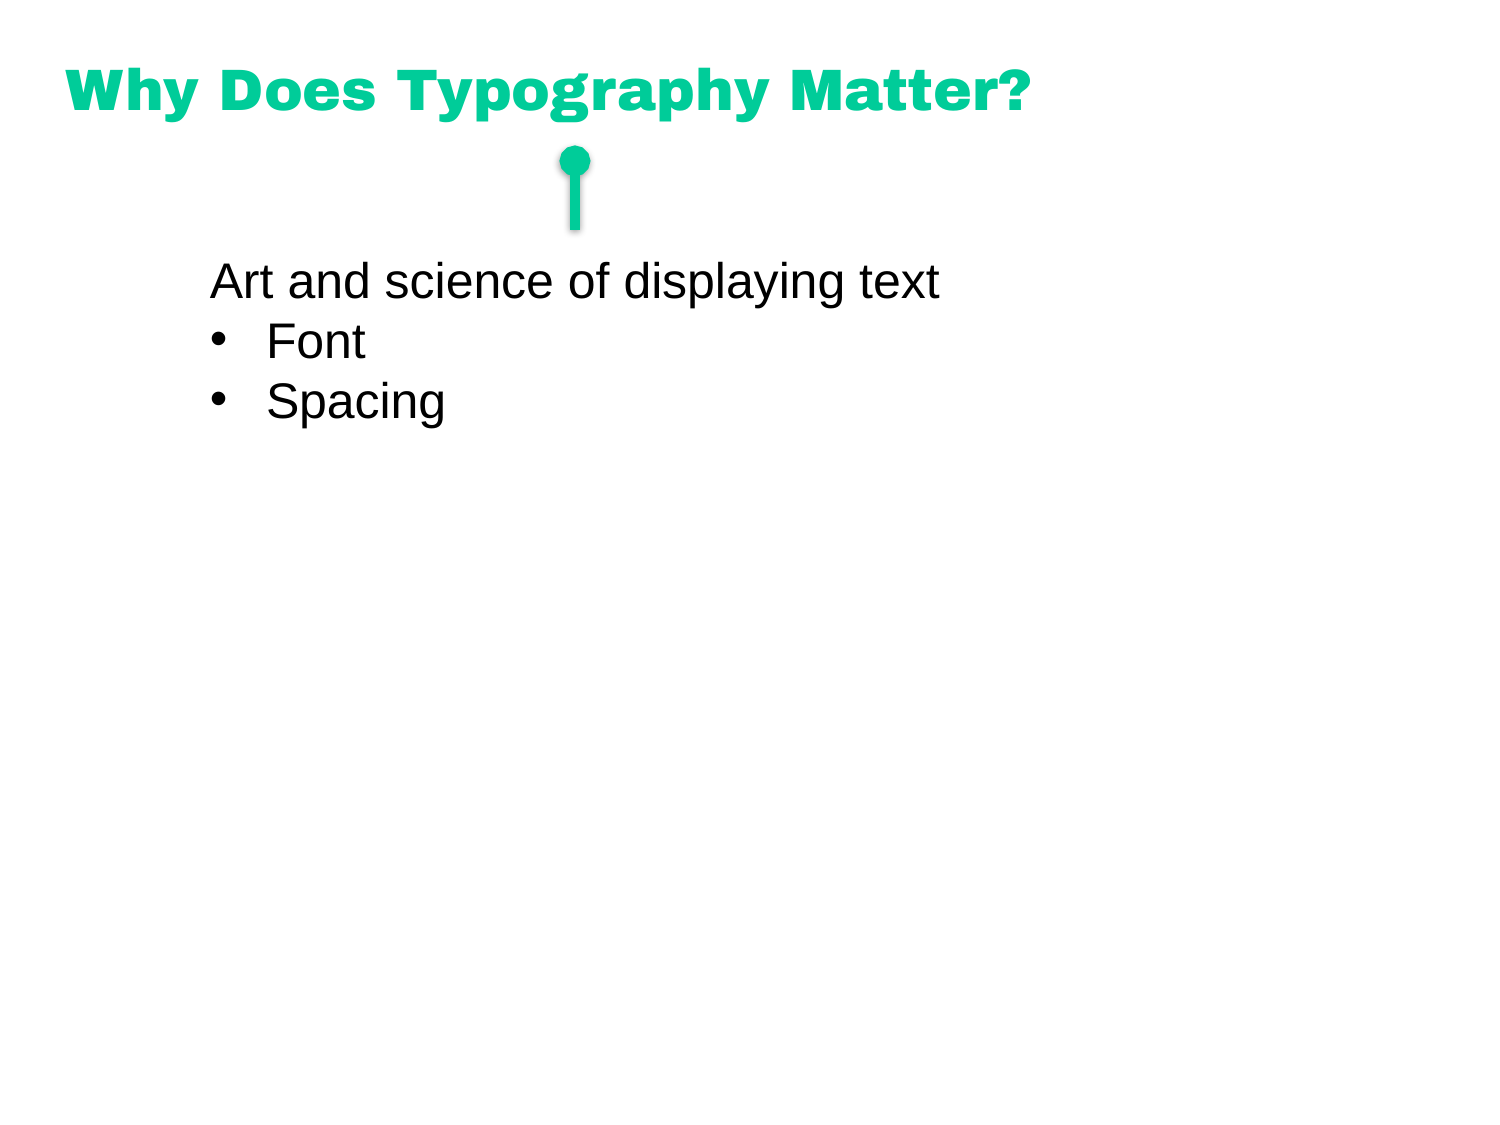

# Why Does Typography Matter?
Art and science of displaying text
Font
Spacing